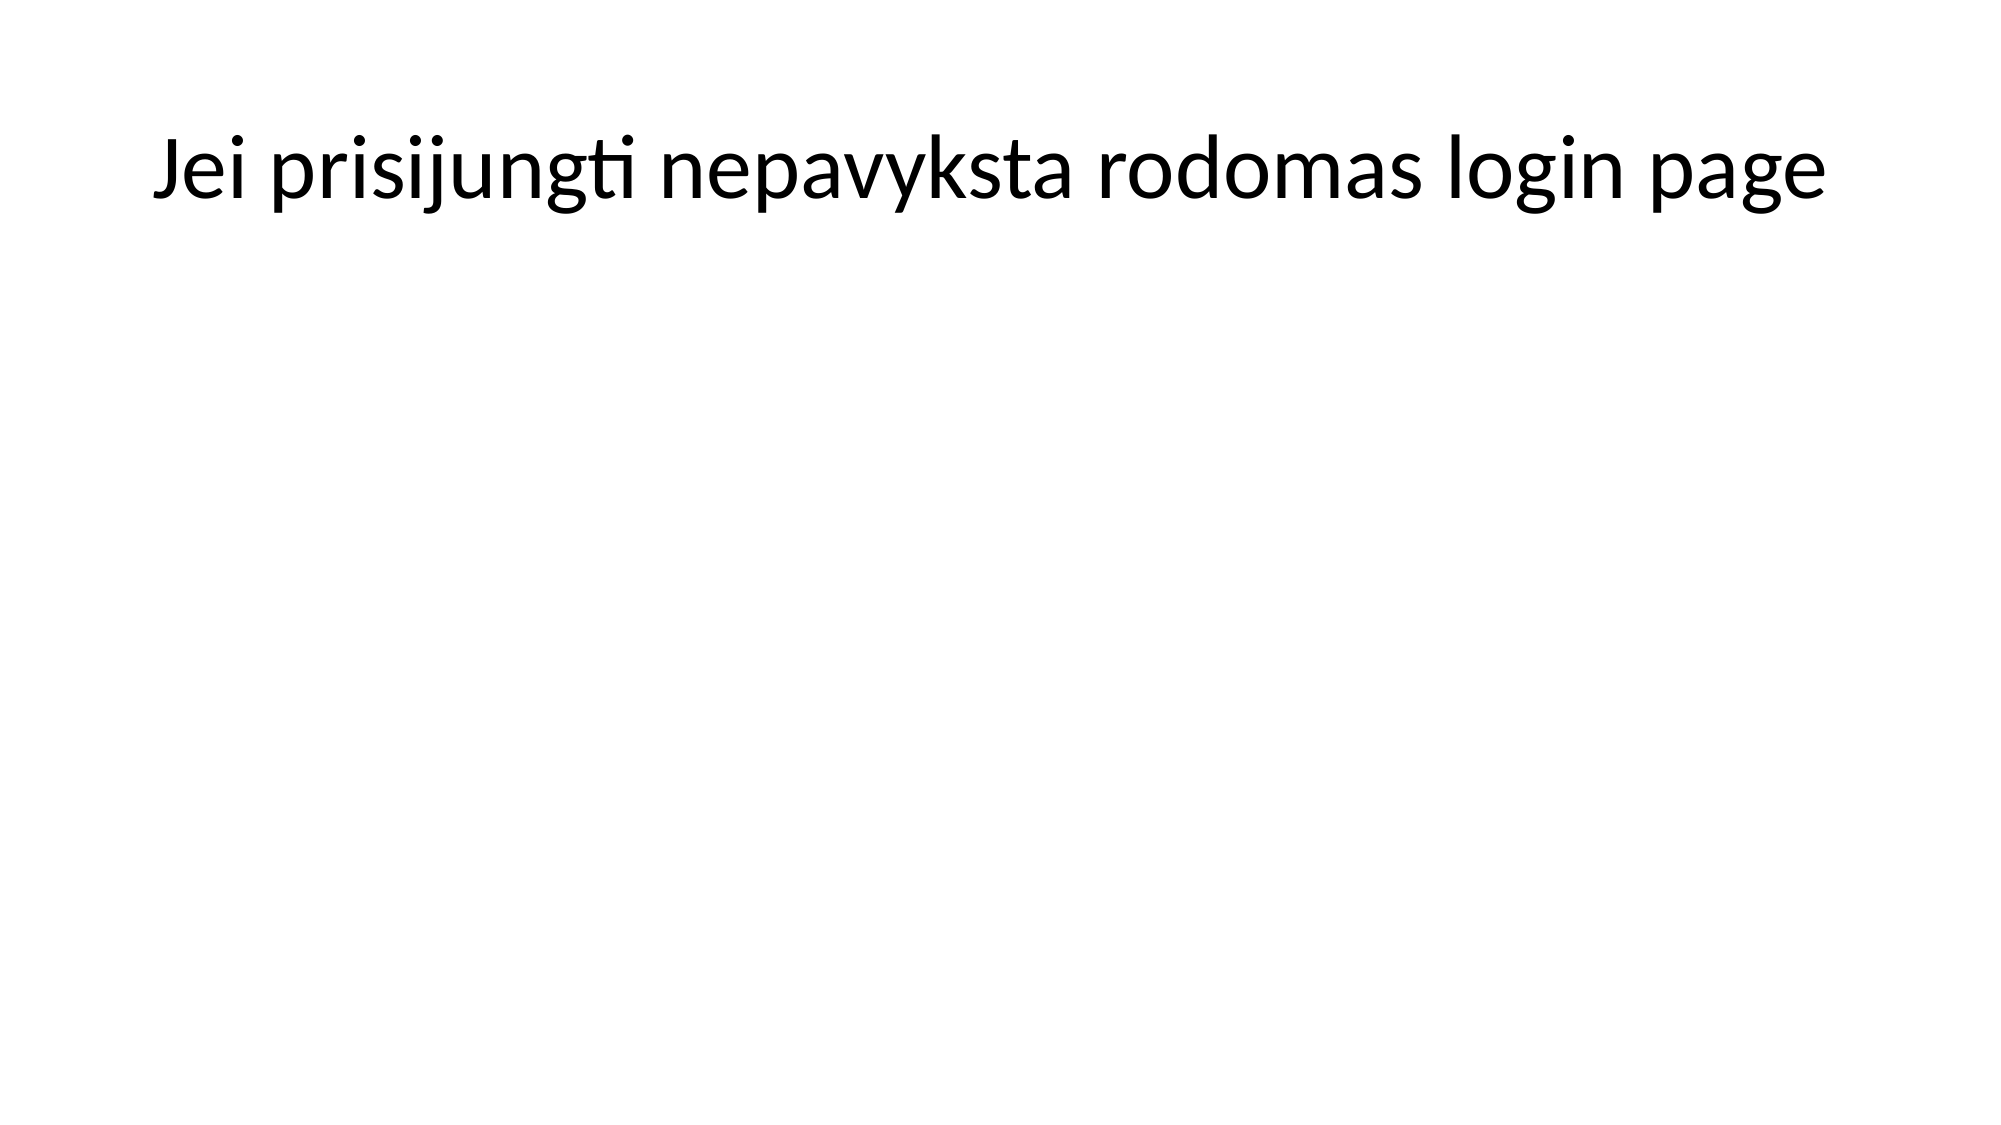

# Jei prisijungti nepavyksta rodomas login page